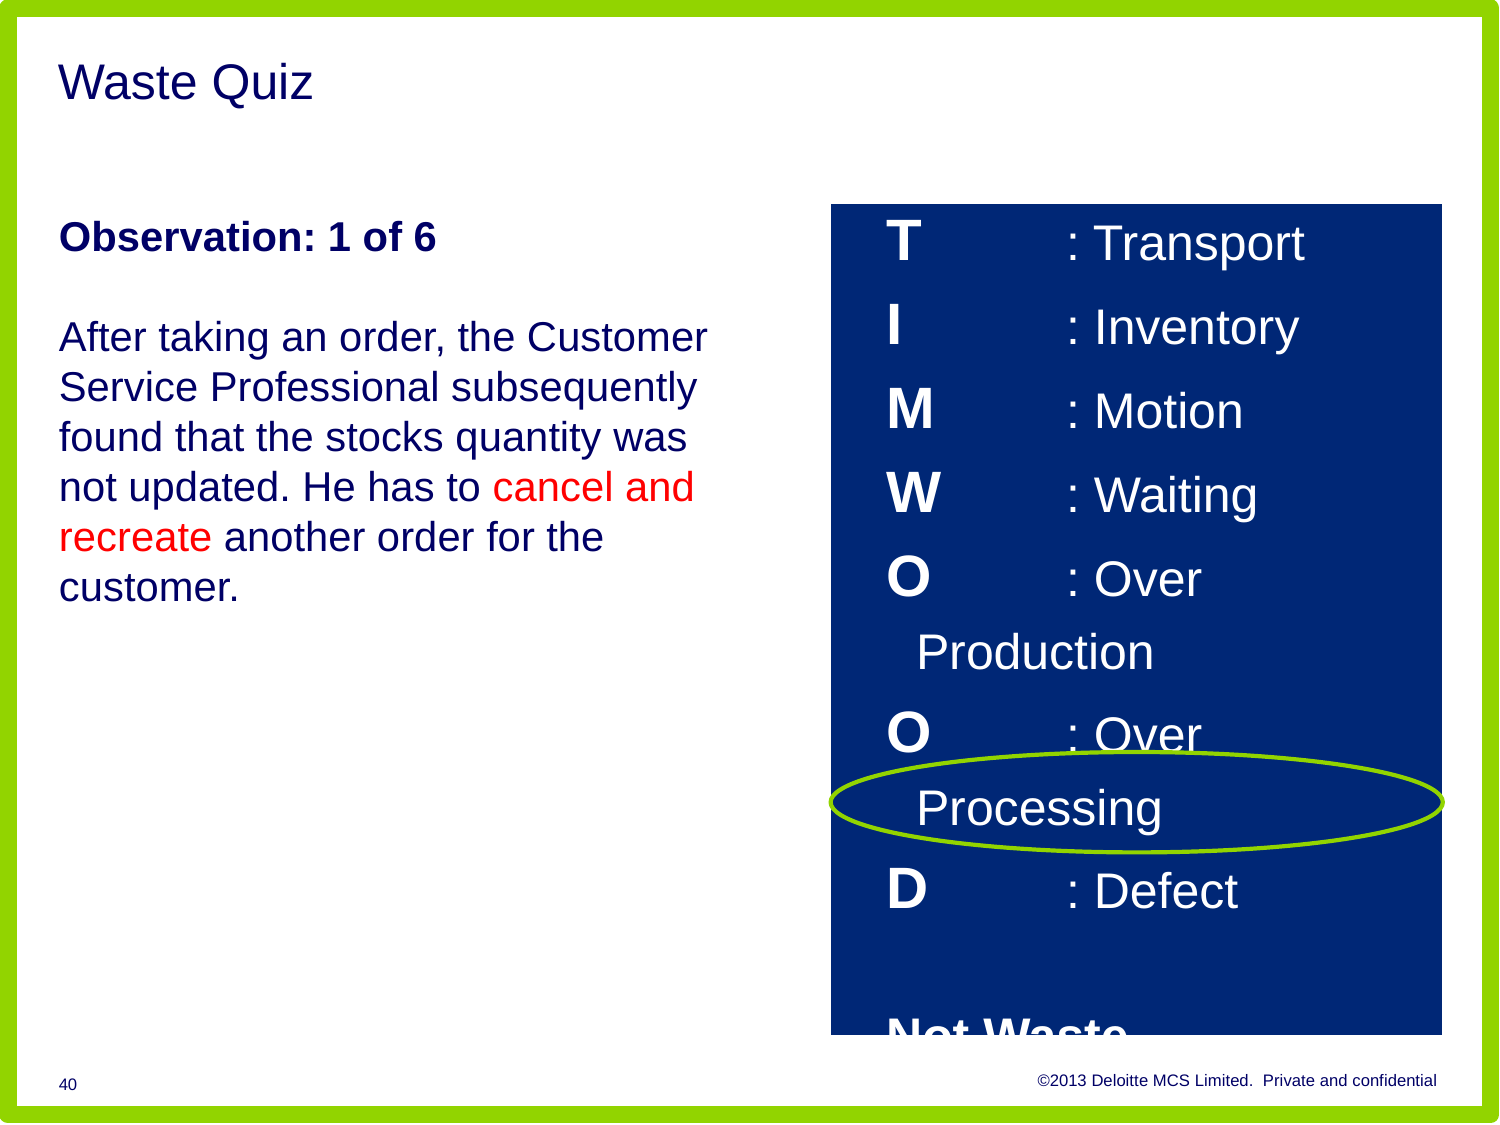

# Waste Quiz
T 	: Transport
I 	: Inventory
M 	: Motion
W 	: Waiting
O 	: Over Production
O	: Over Processing
D	: Defect

Not Waste
Observation: 1 of 6

After taking an order, the Customer Service Professional subsequently found that the stocks quantity was not updated. He has to cancel and recreate another order for the customer.

40